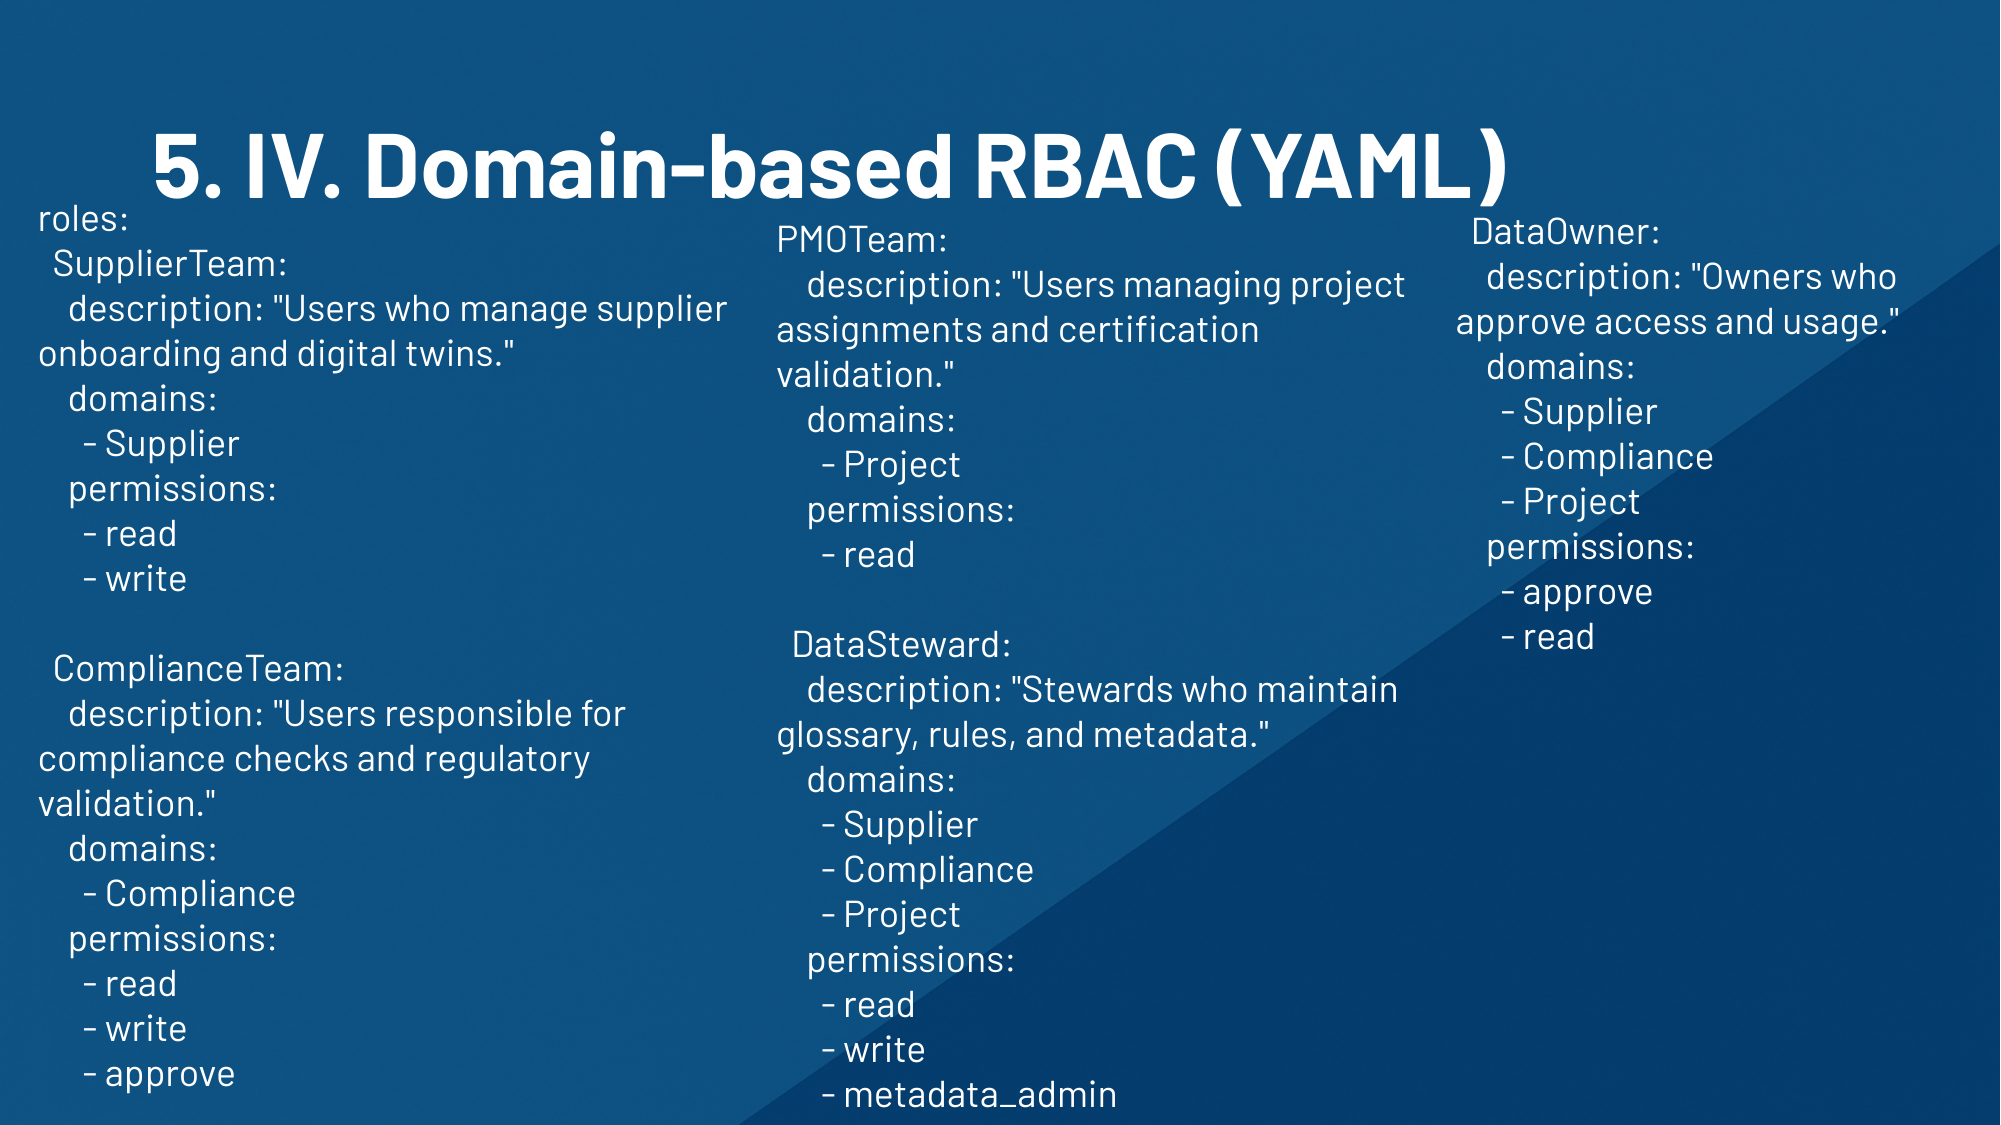

# 5. IV. Domain-based RBAC (YAML)
roles:
  SupplierTeam:
    description: "Users who manage supplier onboarding and digital twins."
    domains:
      - Supplier
    permissions:
      - read
      - write

  ComplianceTeam:
    description: "Users responsible for compliance checks and regulatory validation."
    domains:
      - Compliance
    permissions:
      - read
      - write
      - approve
  DataOwner:
    description: "Owners who approve access and usage."
    domains:
      - Supplier
      - Compliance
      - Project
    permissions:
      - approve
      - read
PMOTeam:
    description: "Users managing project assignments and certification validation."
    domains:
      - Project
    permissions:
      - read

  DataSteward:
    description: "Stewards who maintain glossary, rules, and metadata."
    domains:
      - Supplier
      - Compliance
      - Project
    permissions:
      - read
      - write
      - metadata_admin